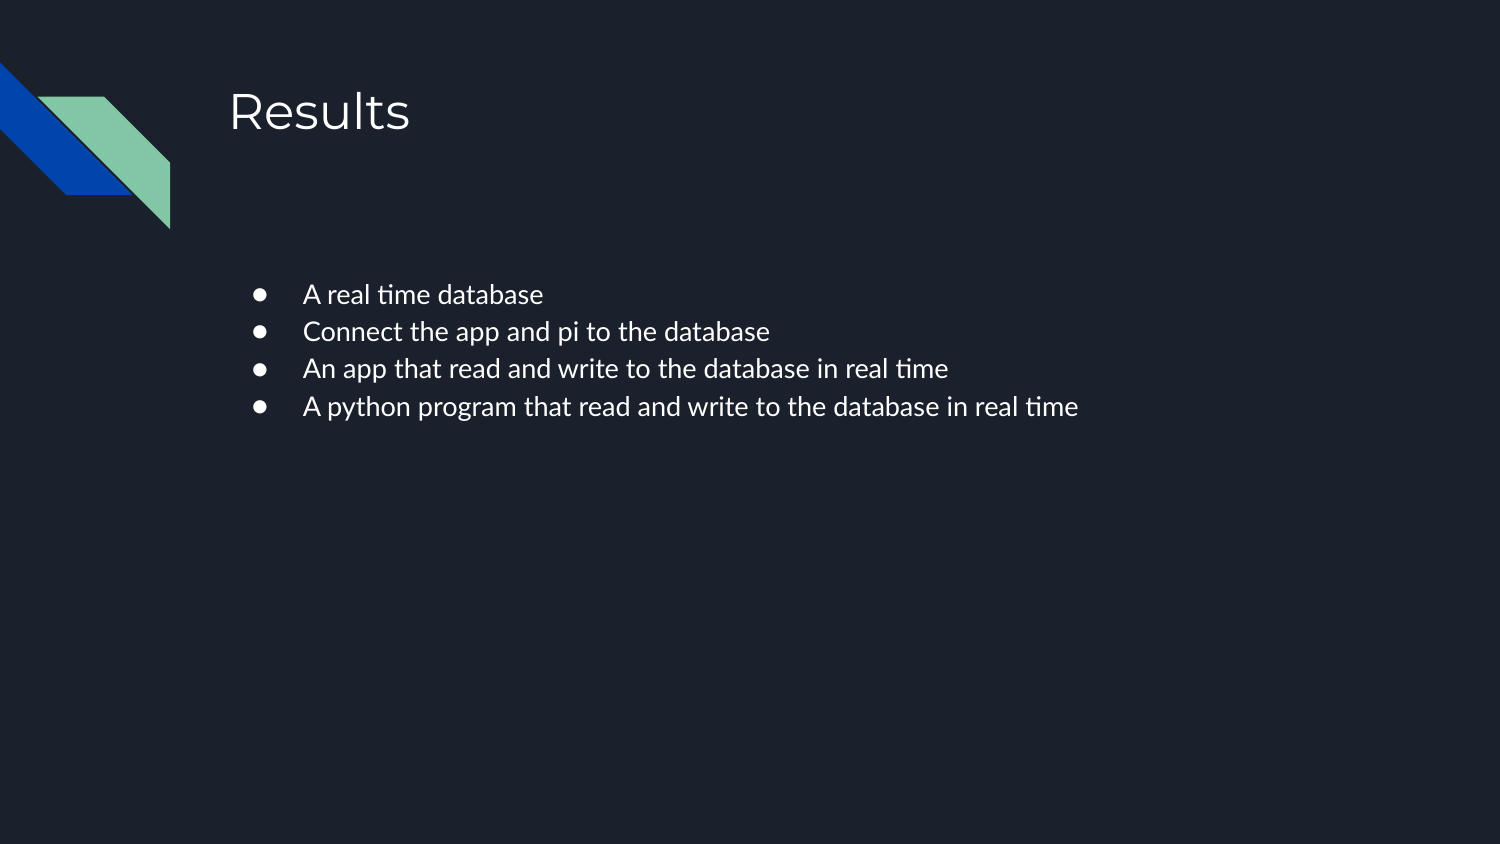

# Results
A real time database
Connect the app and pi to the database
An app that read and write to the database in real time
A python program that read and write to the database in real time